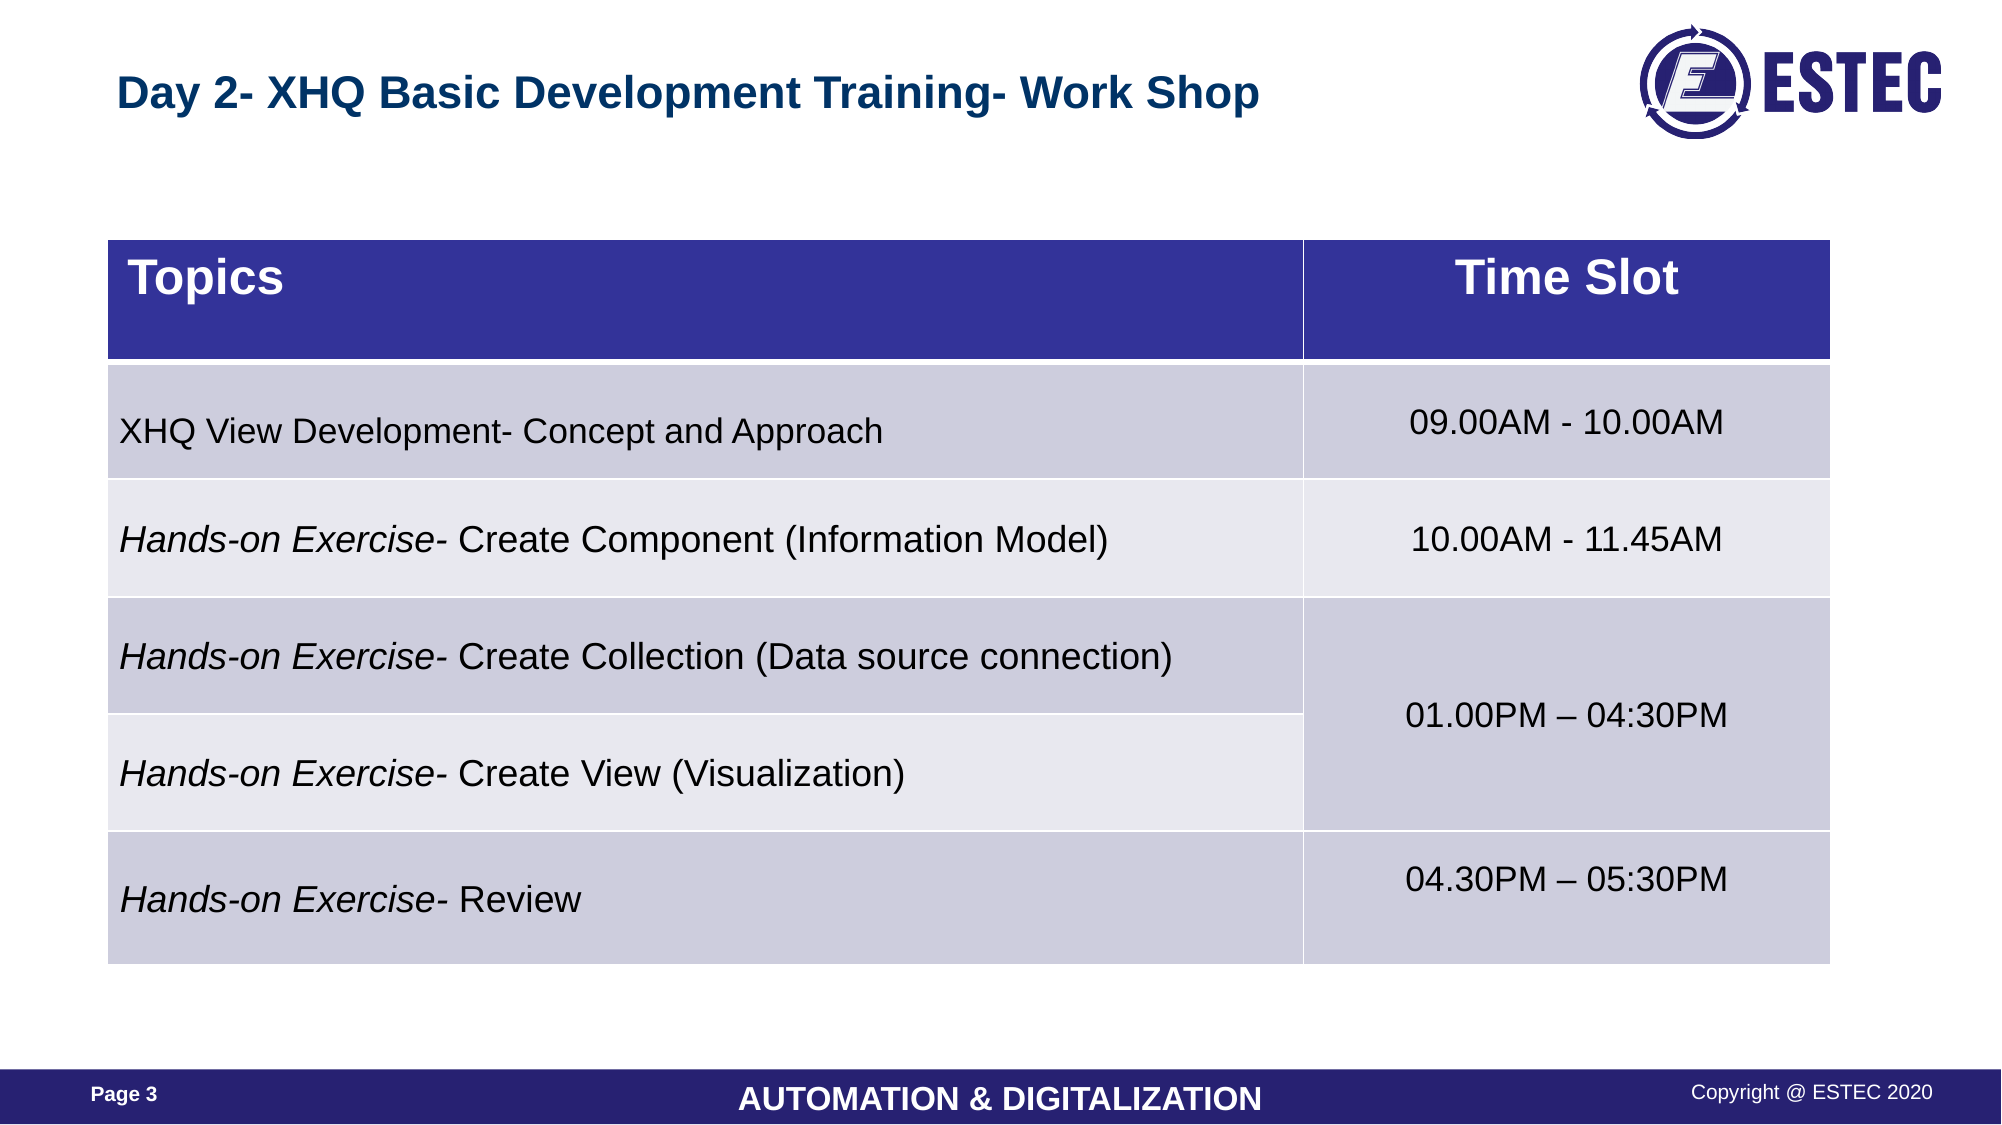

Day 2- XHQ Basic Development Training- Work Shop
| Topics | Time Slot |
| --- | --- |
| XHQ View Development- Concept and Approach | 09.00AM - 10.00AM |
| Hands-on Exercise- Create Component (Information Model) | 10.00AM - 11.45AM |
| Hands-on Exercise- Create Collection (Data source connection) | 01.00PM – 04:30PM |
| Hands-on Exercise- Create View (Visualization) |  |
| Hands-on Exercise- Review | 04.30PM – 05:30PM |